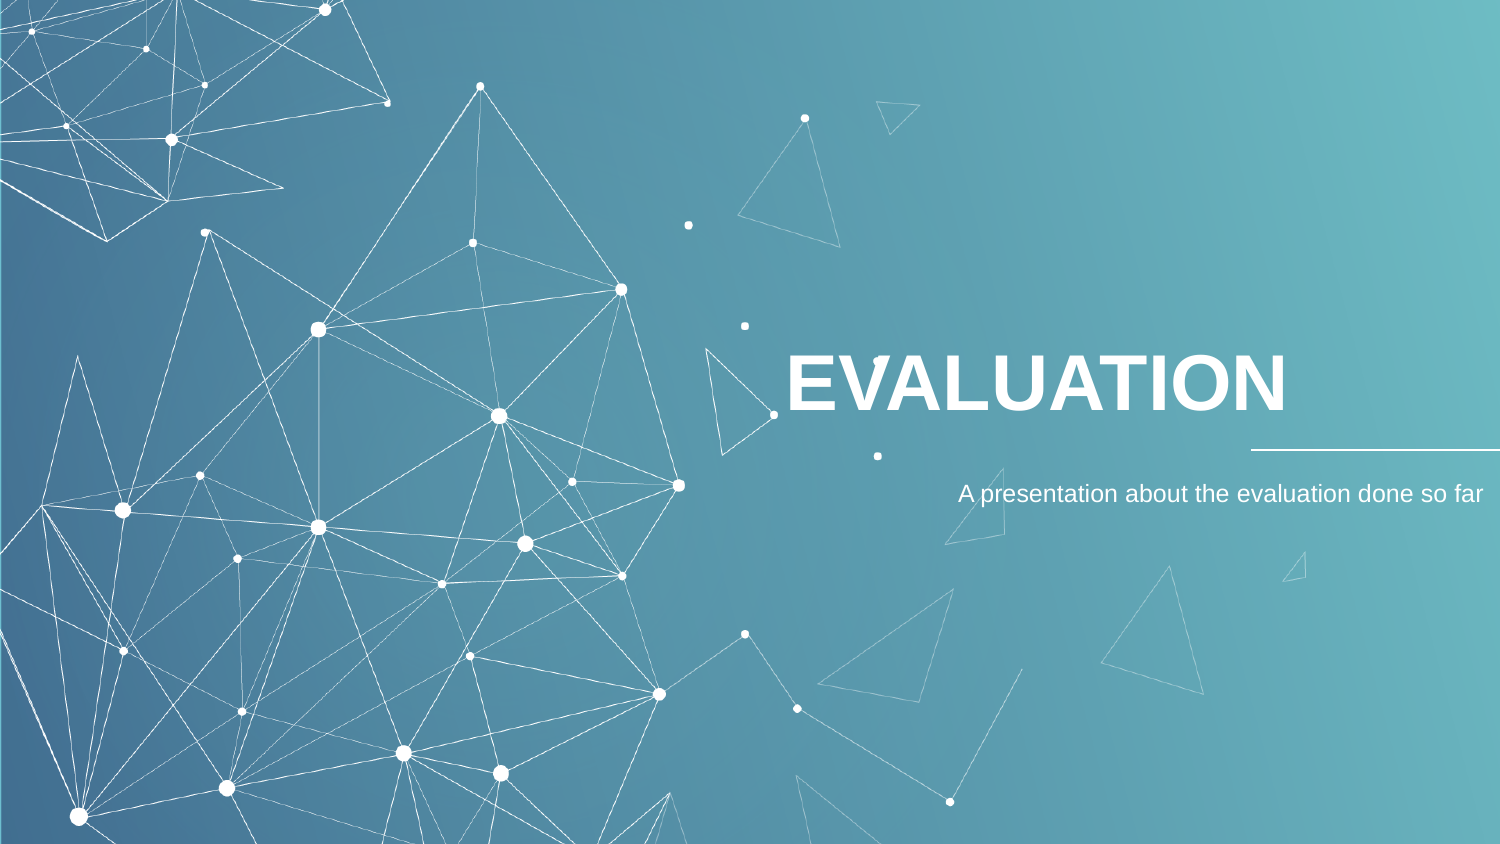

# EVALUATION
A presentation about the evaluation done so far